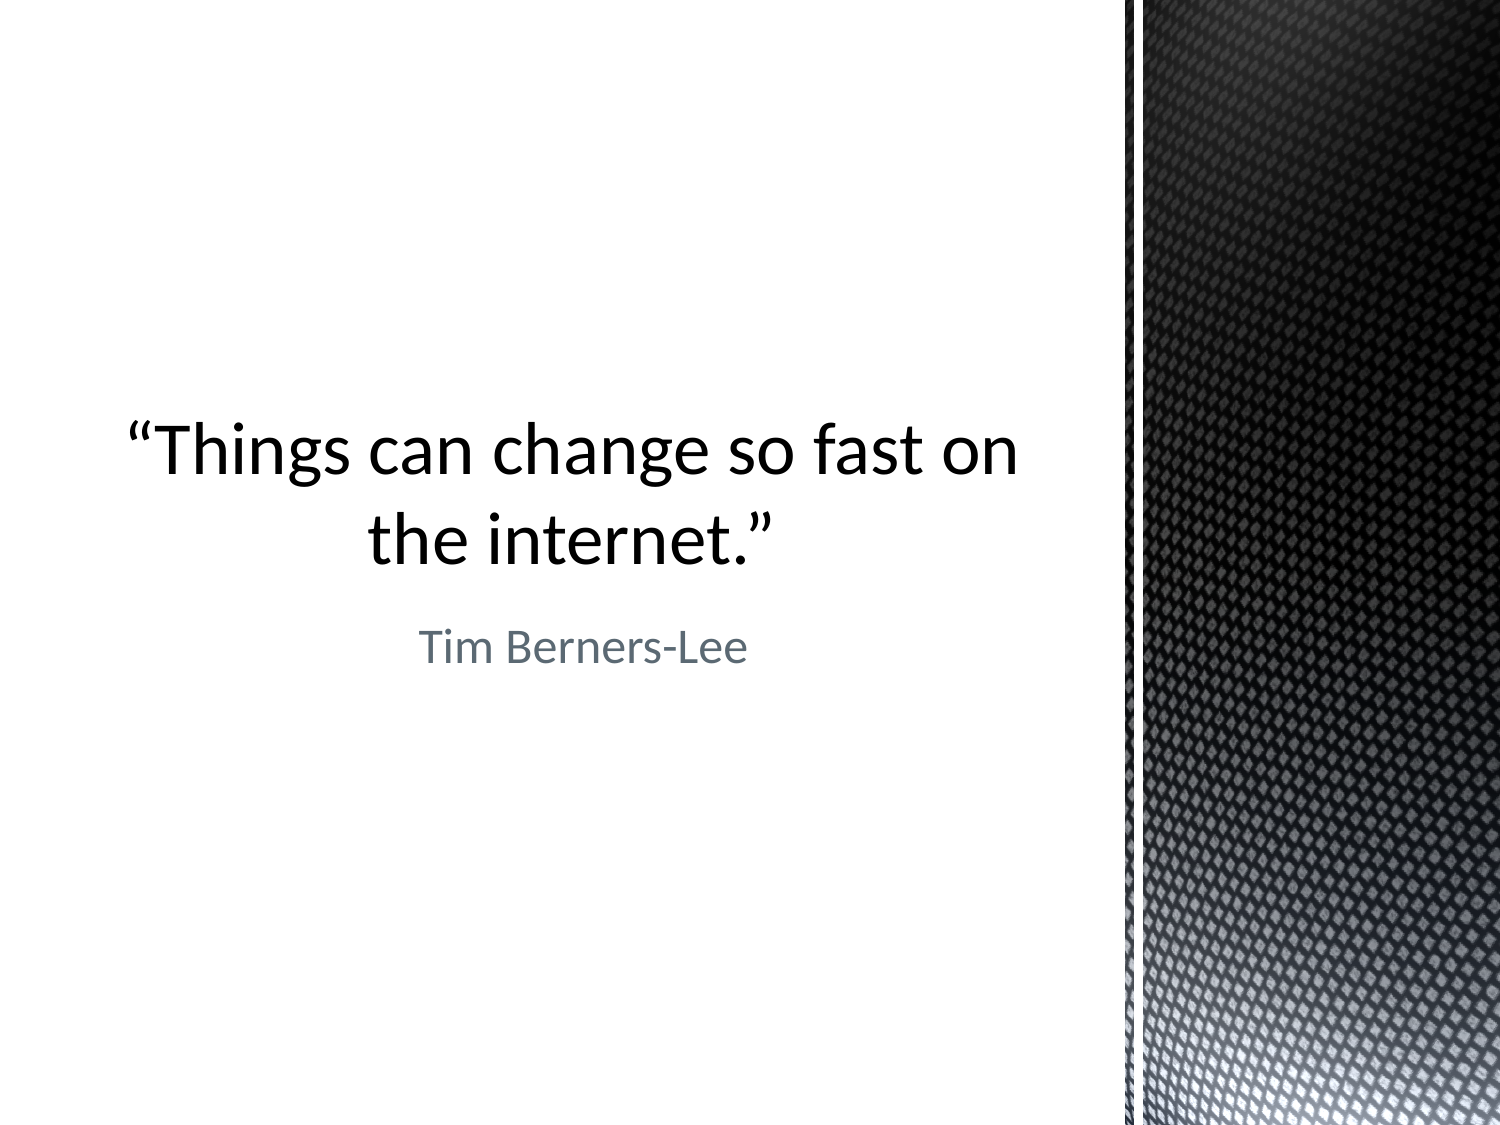

# “Things can change so fast on the internet.”
Tim Berners-Lee